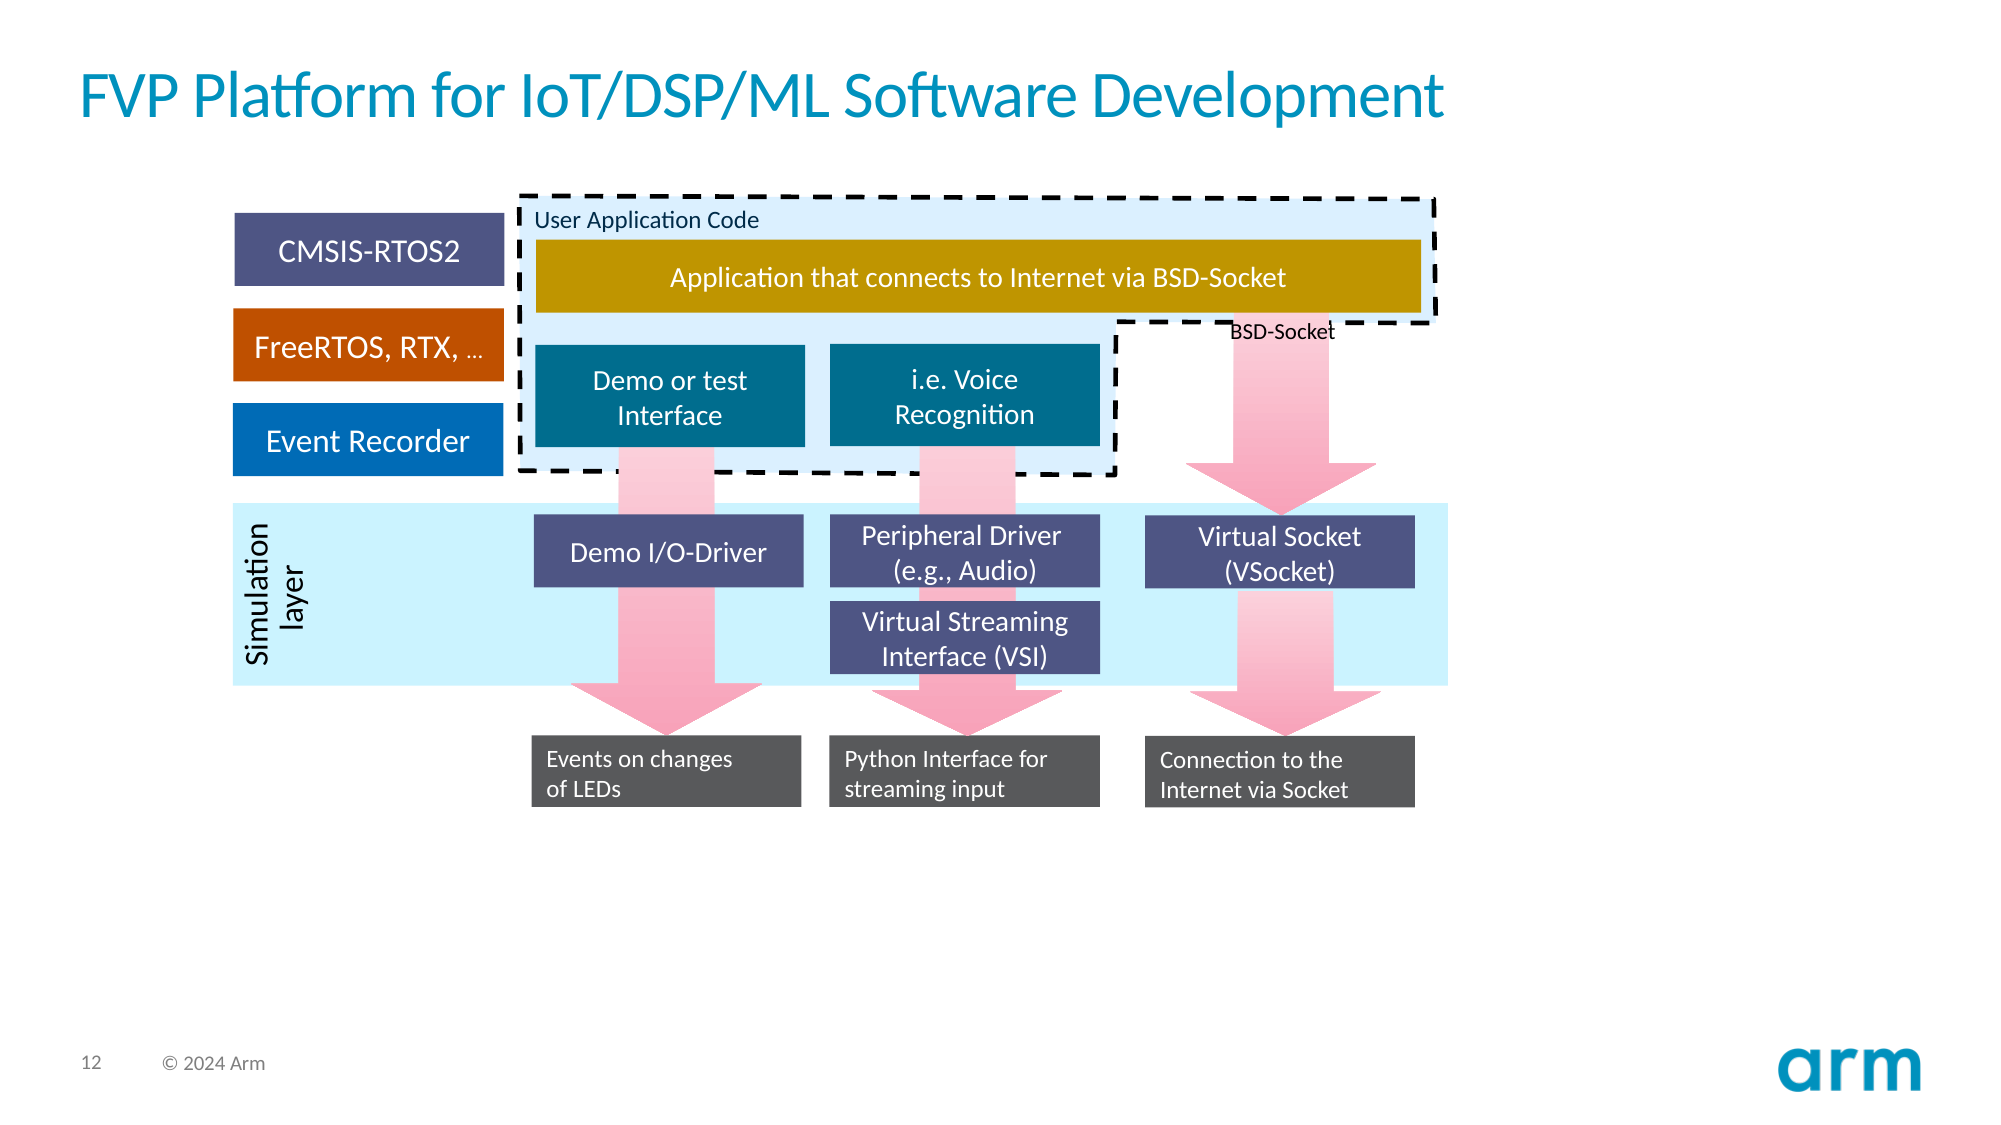

# FVP Platform for IoT/DSP/ML Software Development
User Application Code
CMSIS-RTOS2
Application that connects to Internet via BSD-Socket
FreeRTOS, RTX, …

 BSD-Socket
i.e. Voice
Recognition
Demo or test
Interface
Event Recorder

Simulation layer
Peripheral Driver
(e.g., Audio)
Demo I/O-Driver
Virtual Socket (VSocket)

Virtual Streaming Interface (VSI)
Events on changes of LEDs
Python Interface for streaming input
Connection to the Internet via Socket